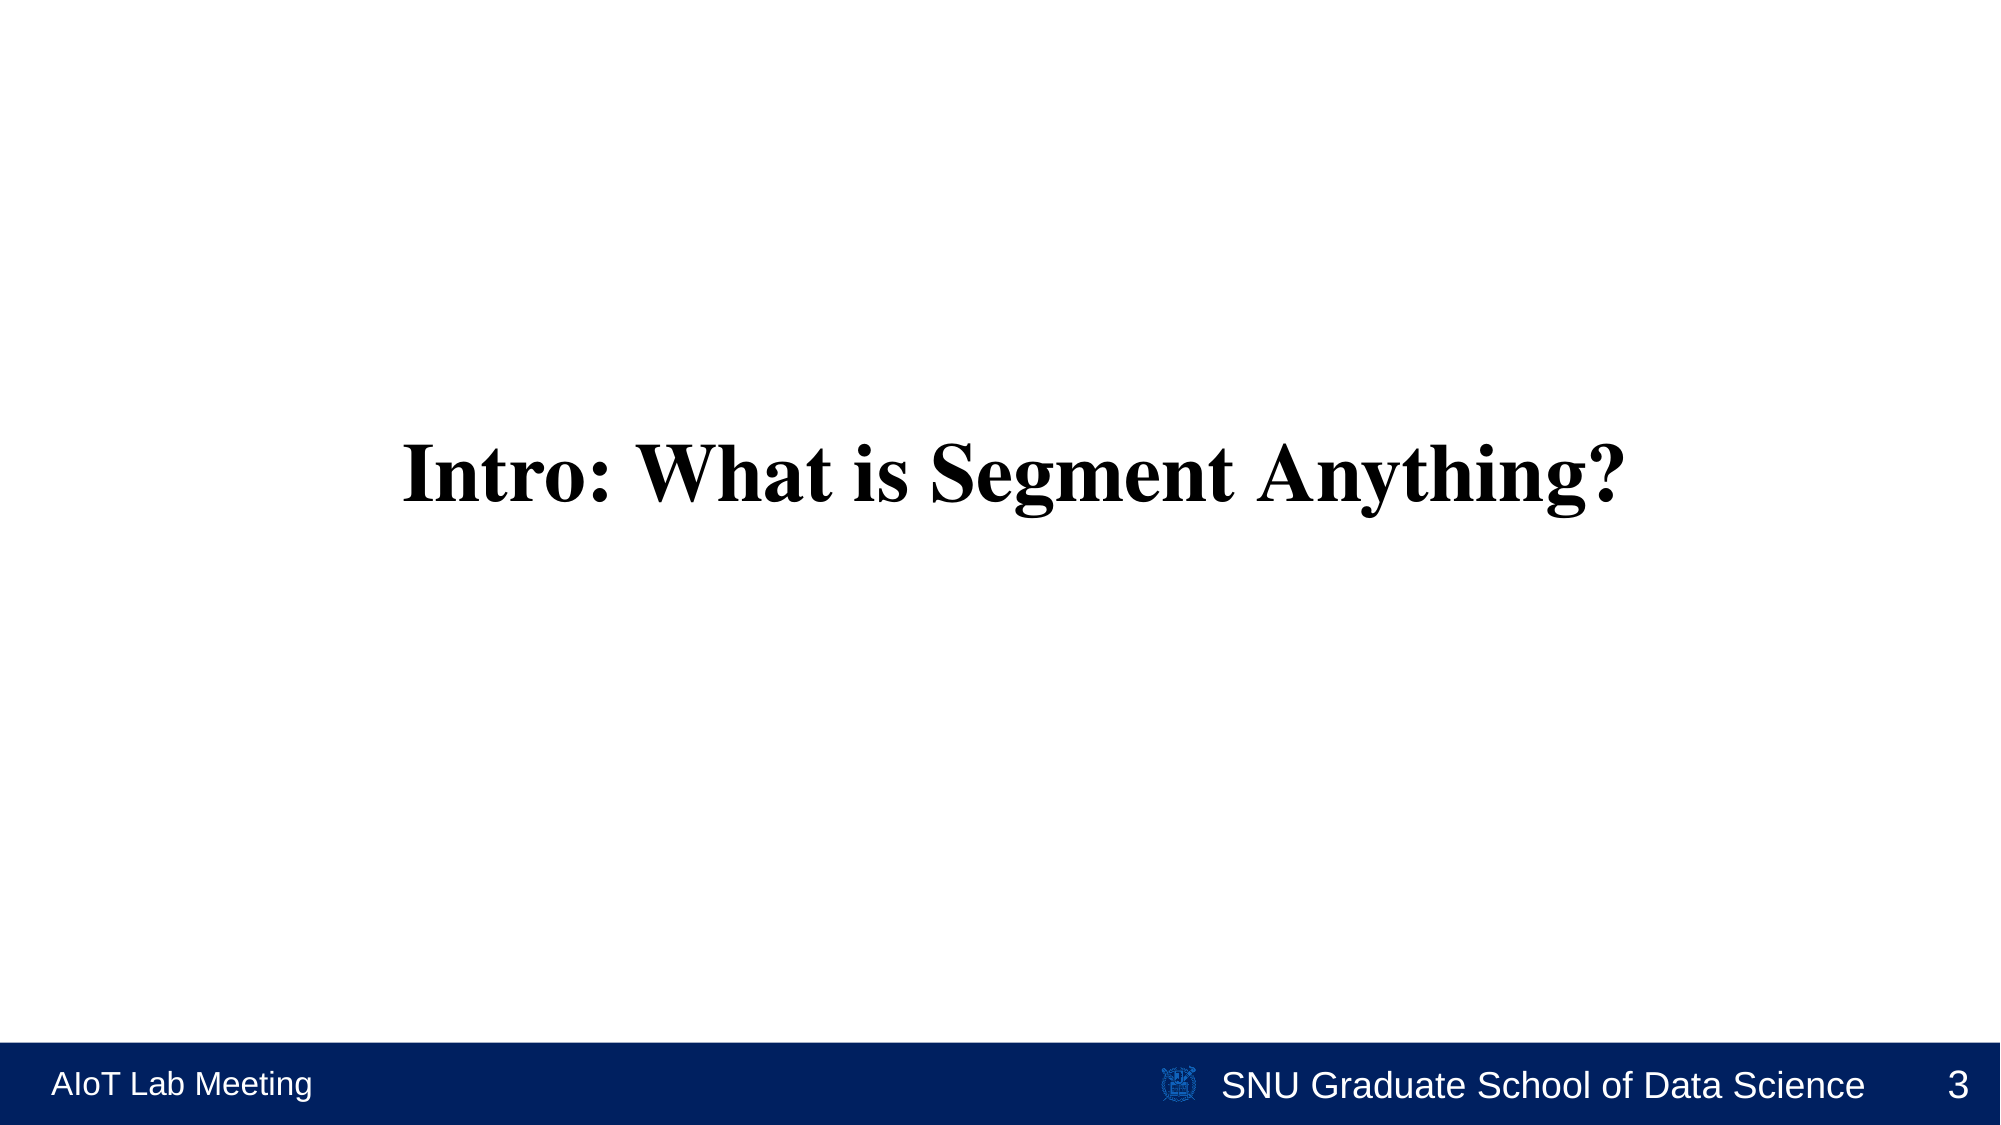

Intro: What is Segment Anything?
AIoT Lab Meeting